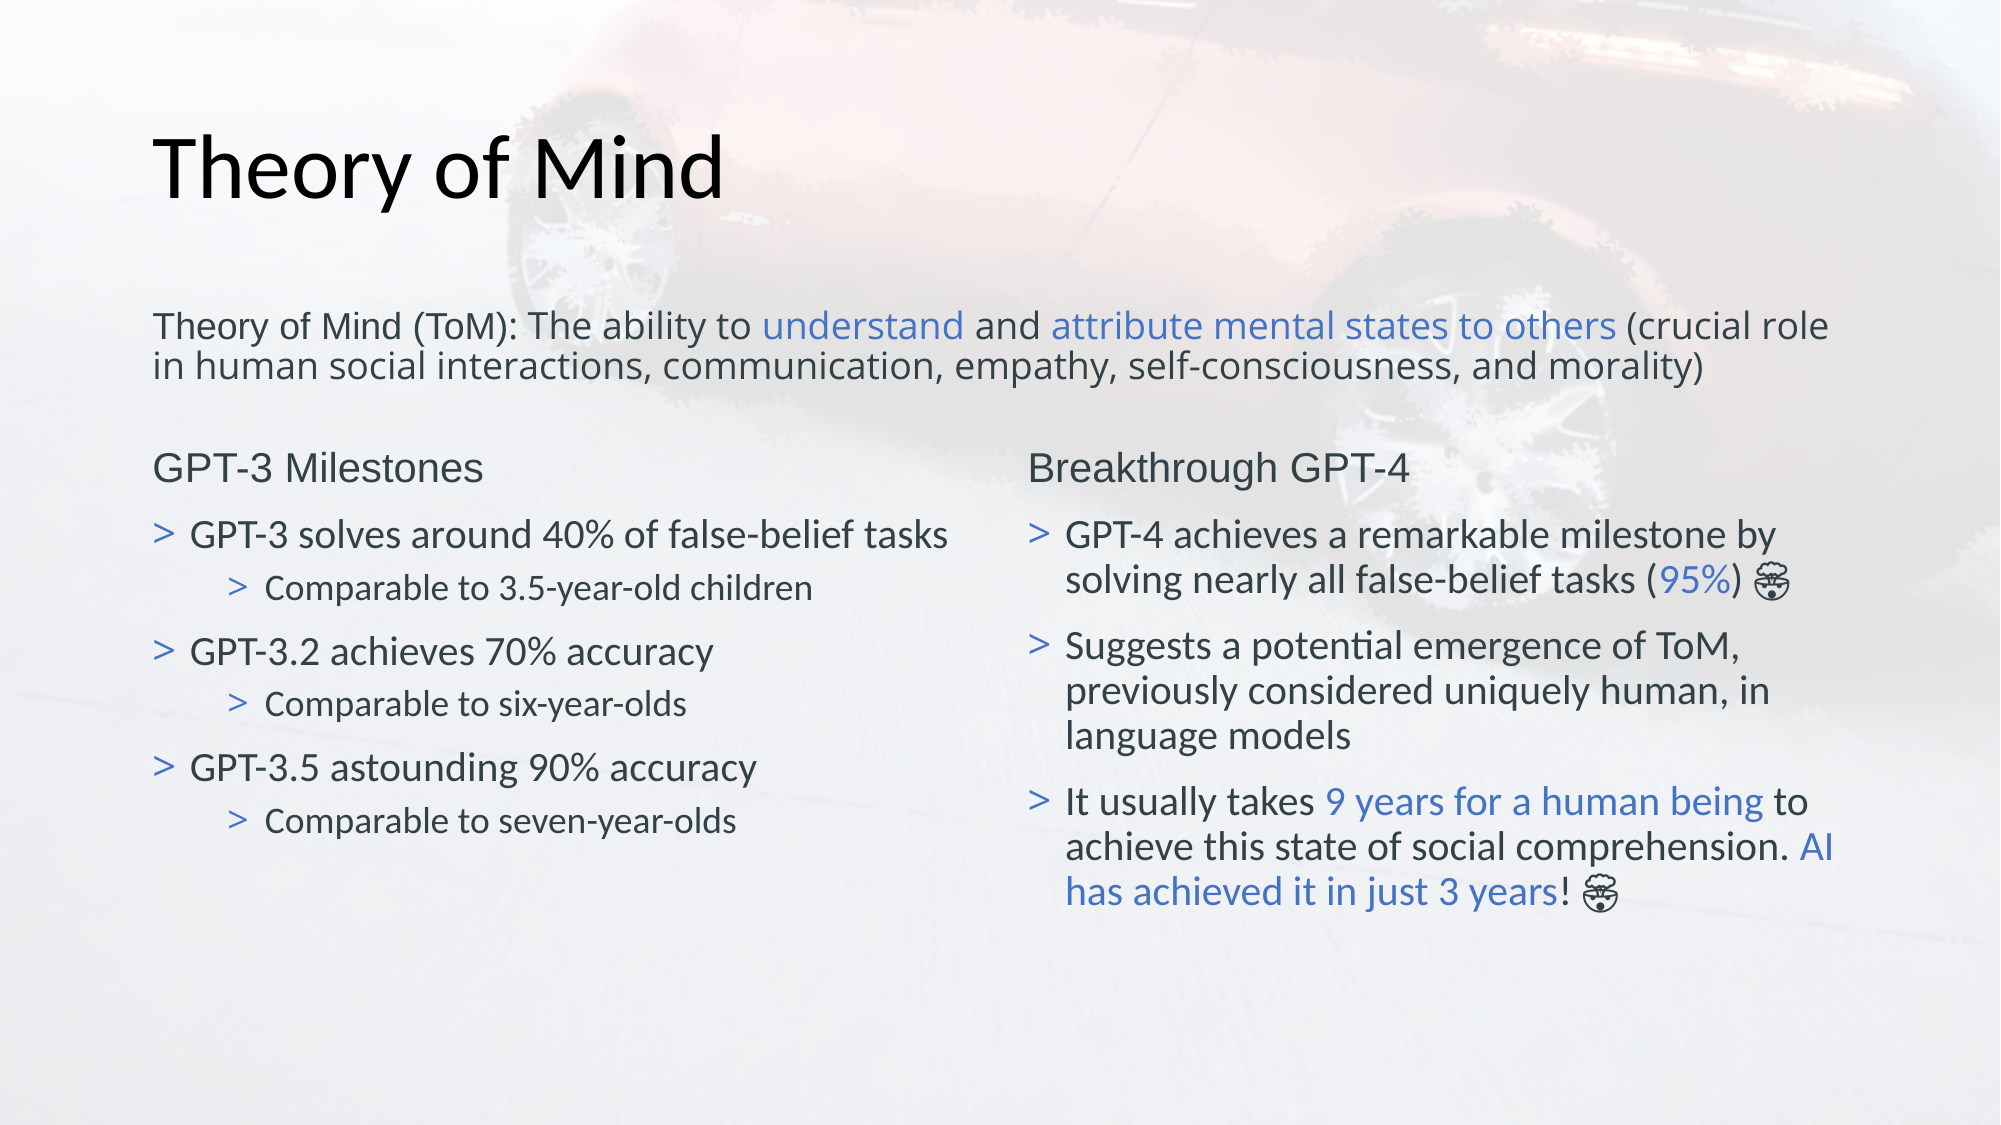

# Theory of Mind
Theory of Mind (ToM): The ability to understand and attribute mental states to others (crucial role in human social interactions, communication, empathy, self-consciousness, and morality)
GPT-3 Milestones
GPT-3 solves around 40% of false-belief tasks
Comparable to 3.5-year-old children
GPT-3.2 achieves 70% accuracy
Comparable to six-year-olds
GPT-3.5 astounding 90% accuracy
Comparable to seven-year-olds

Breakthrough GPT-4
GPT-4 achieves a remarkable milestone by solving nearly all false-belief tasks (95%) 🤯
Suggests a potential emergence of ToM, previously considered uniquely human, in language models
It usually takes 9 years for a human being to achieve this state of social comprehension. AI has achieved it in just 3 years! 🤯